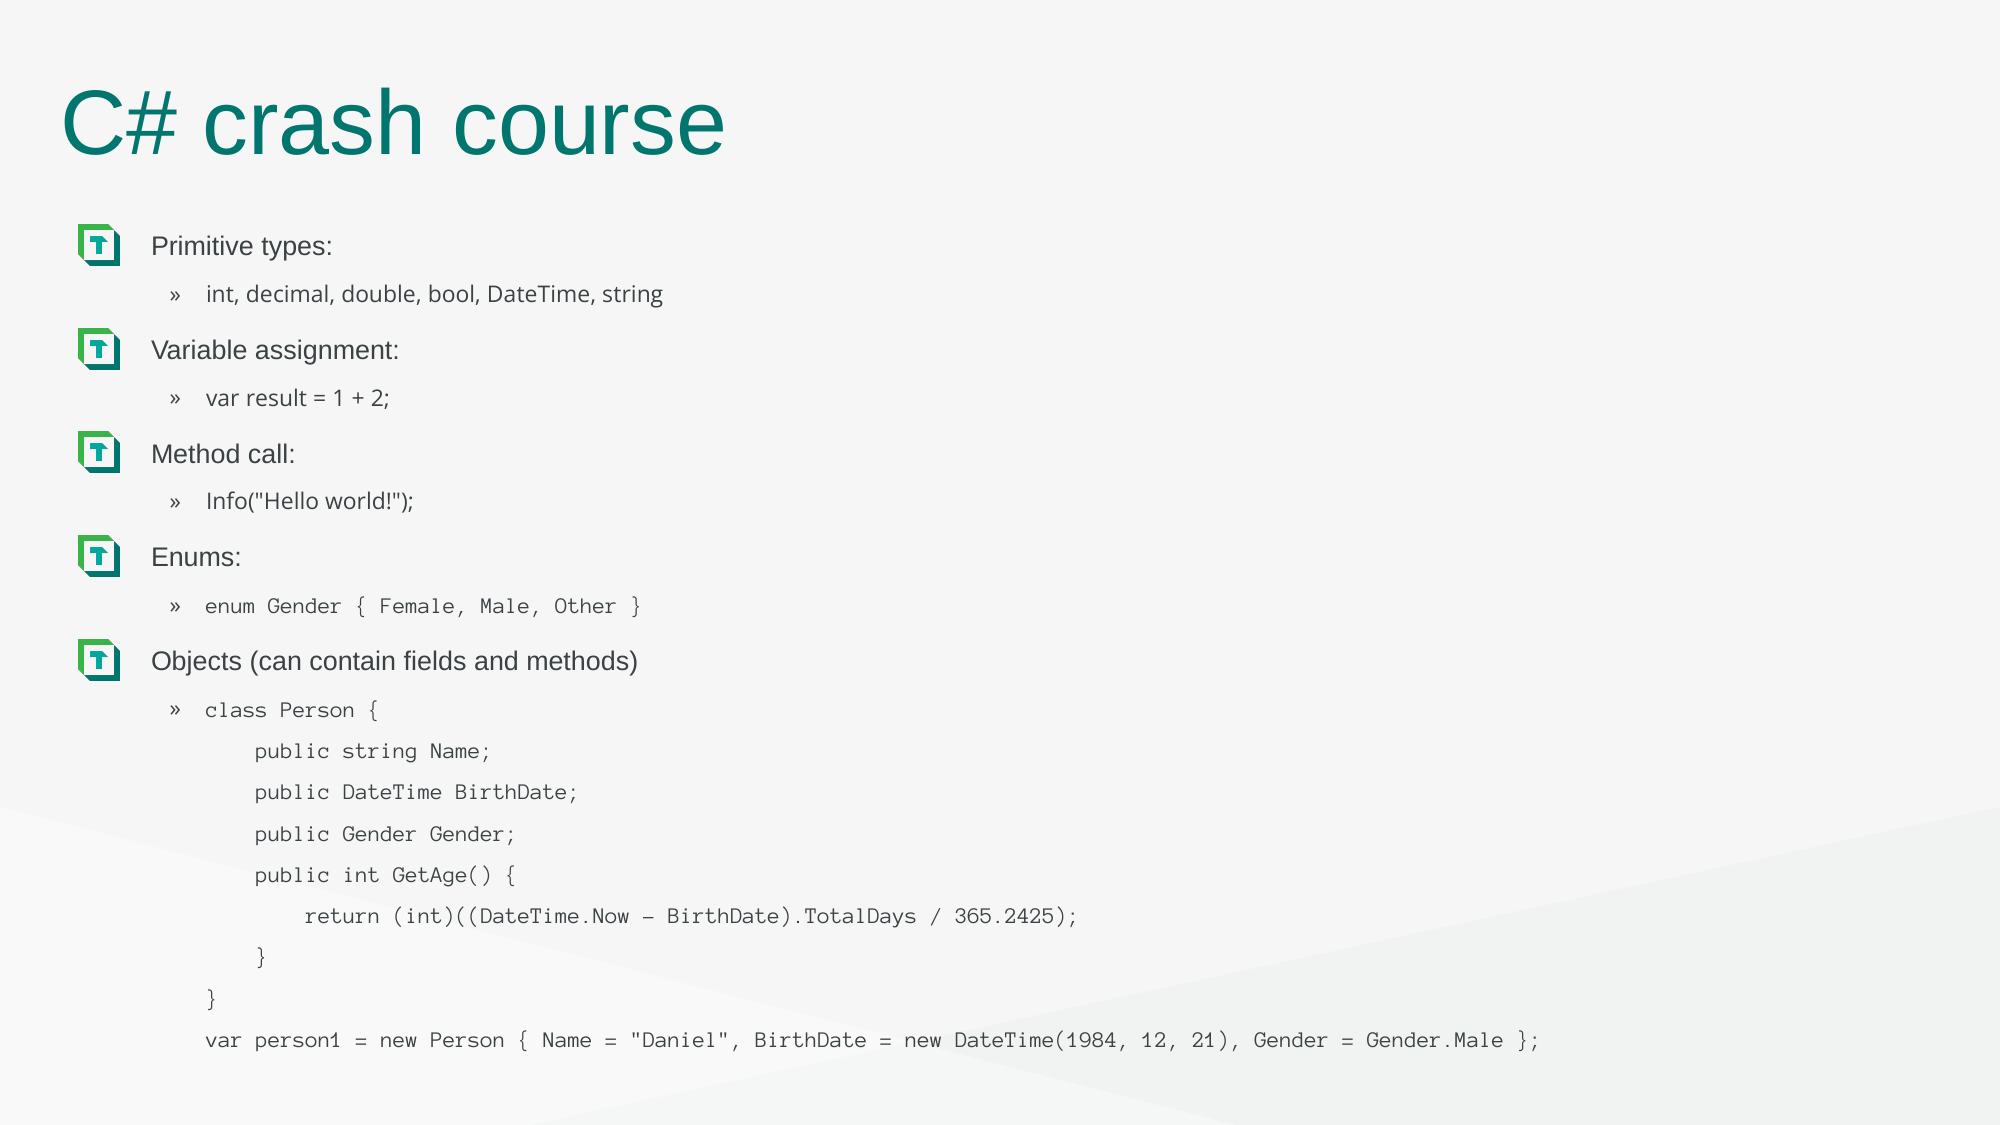

# C# crash course
Primitive types:
int, decimal, double, bool, DateTime, string
Variable assignment:
var result = 1 + 2;
Method call:
Info("Hello world!");
Enums:
enum Gender { Female, Male, Other }
Objects (can contain fields and methods)
class Person {
    public string Name;
    public DateTime BirthDate;
    public Gender Gender;
    public int GetAge() {
        return (int)((DateTime.Now - BirthDate).TotalDays / 365.2425);
    }
}
var person1 = new Person { Name = "Daniel", BirthDate = new DateTime(1984, 12, 21), Gender = Gender.Male };